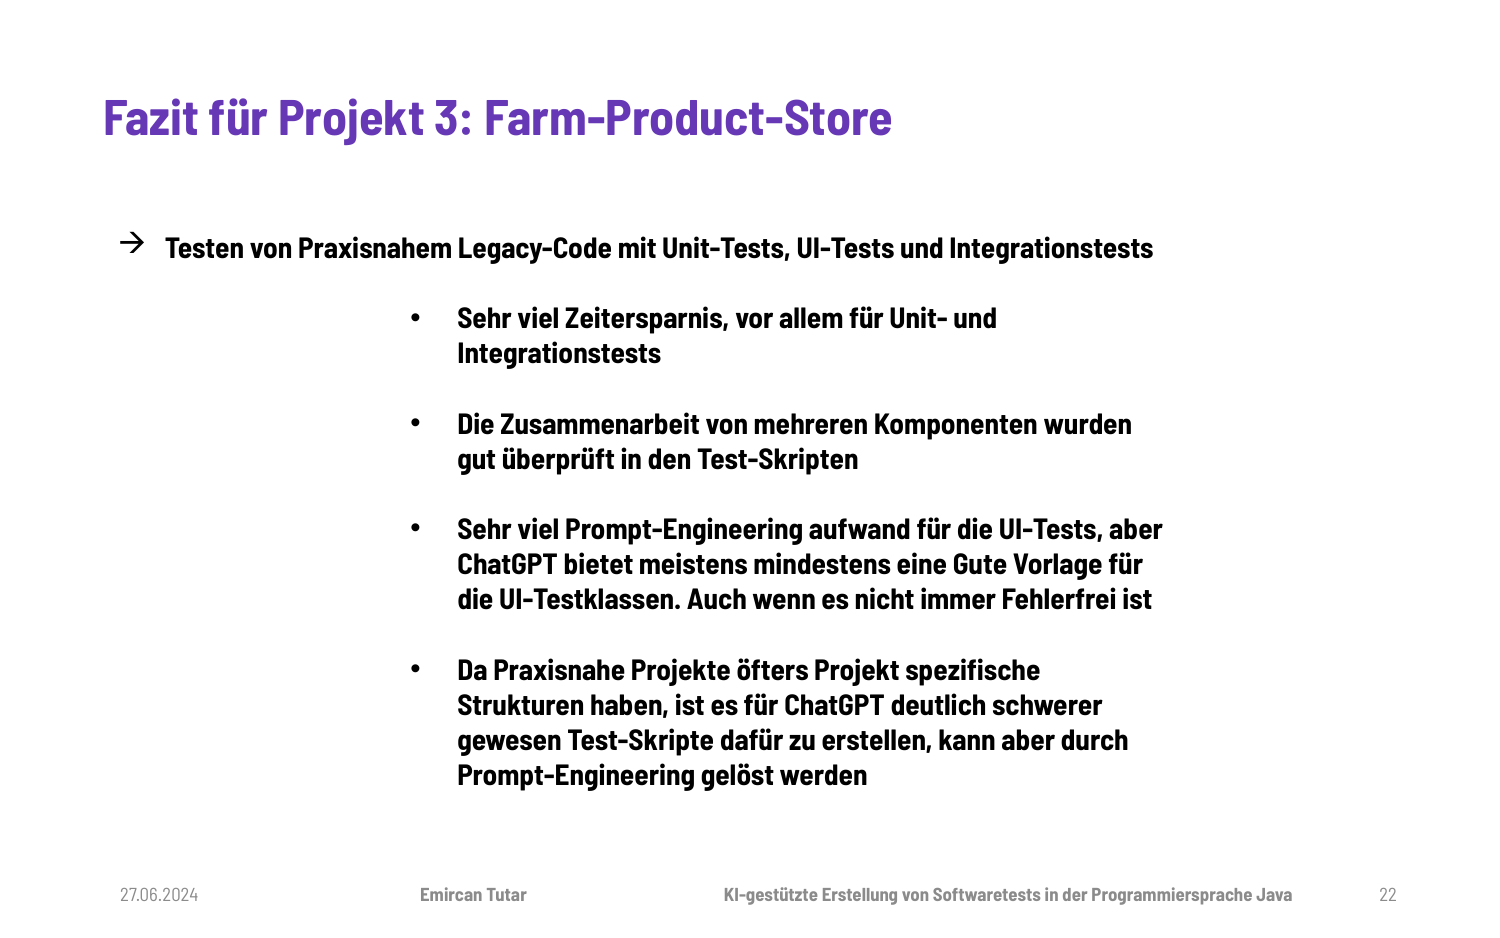

Fazit für Projekt 3: Farm-Product-Store
Testen von Praxisnahem Legacy-Code mit Unit-Tests, UI-Tests und Integrationstests

Sehr viel Zeitersparnis, vor allem für Unit- und Integrationstests

Die Zusammenarbeit von mehreren Komponenten wurden gut überprüft in den Test-Skripten

Sehr viel Prompt-Engineering aufwand für die UI-Tests, aber ChatGPT bietet meistens mindestens eine Gute Vorlage für die UI-Testklassen. Auch wenn es nicht immer Fehlerfrei ist

Da Praxisnahe Projekte öfters Projekt spezifische Strukturen haben, ist es für ChatGPT deutlich schwerer gewesen Test-Skripte dafür zu erstellen, kann aber durch Prompt-Engineering gelöst werden

27.06.2024		Emircan Tutar		 KI-gestützte Erstellung von Softwaretests in der Programmiersprache Java
22